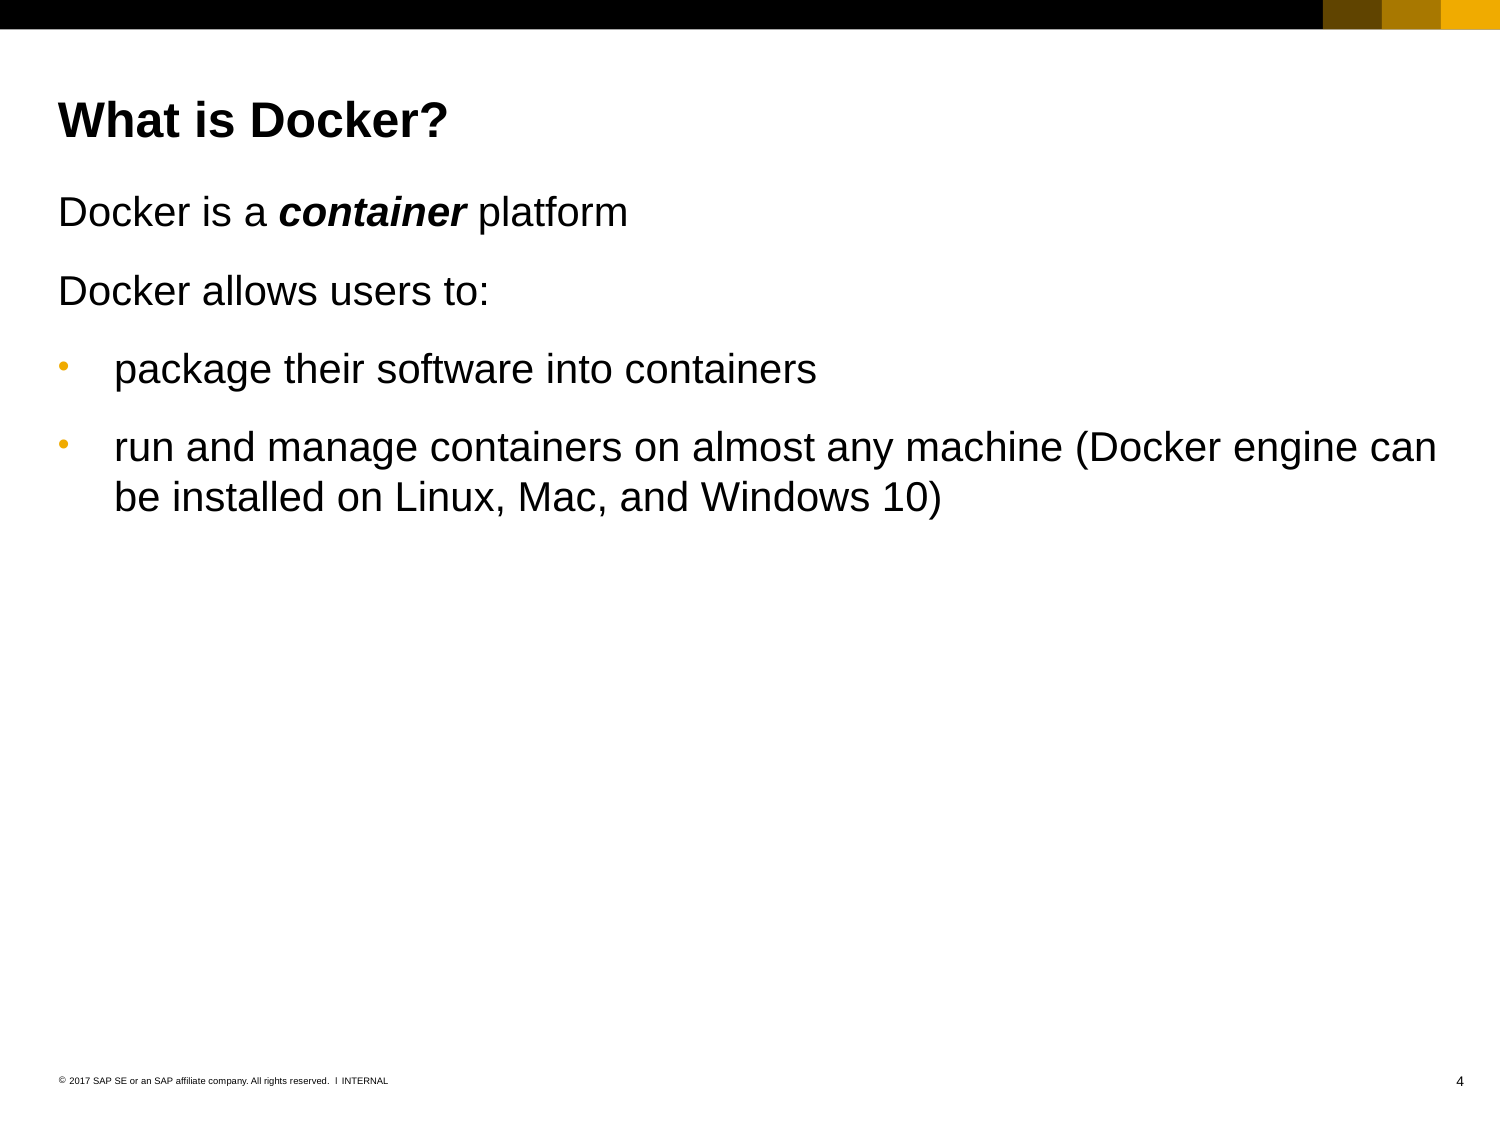

# What is Docker?
Docker is a container platform
Docker allows users to:
package their software into containers
run and manage containers on almost any machine (Docker engine can be installed on Linux, Mac, and Windows 10)